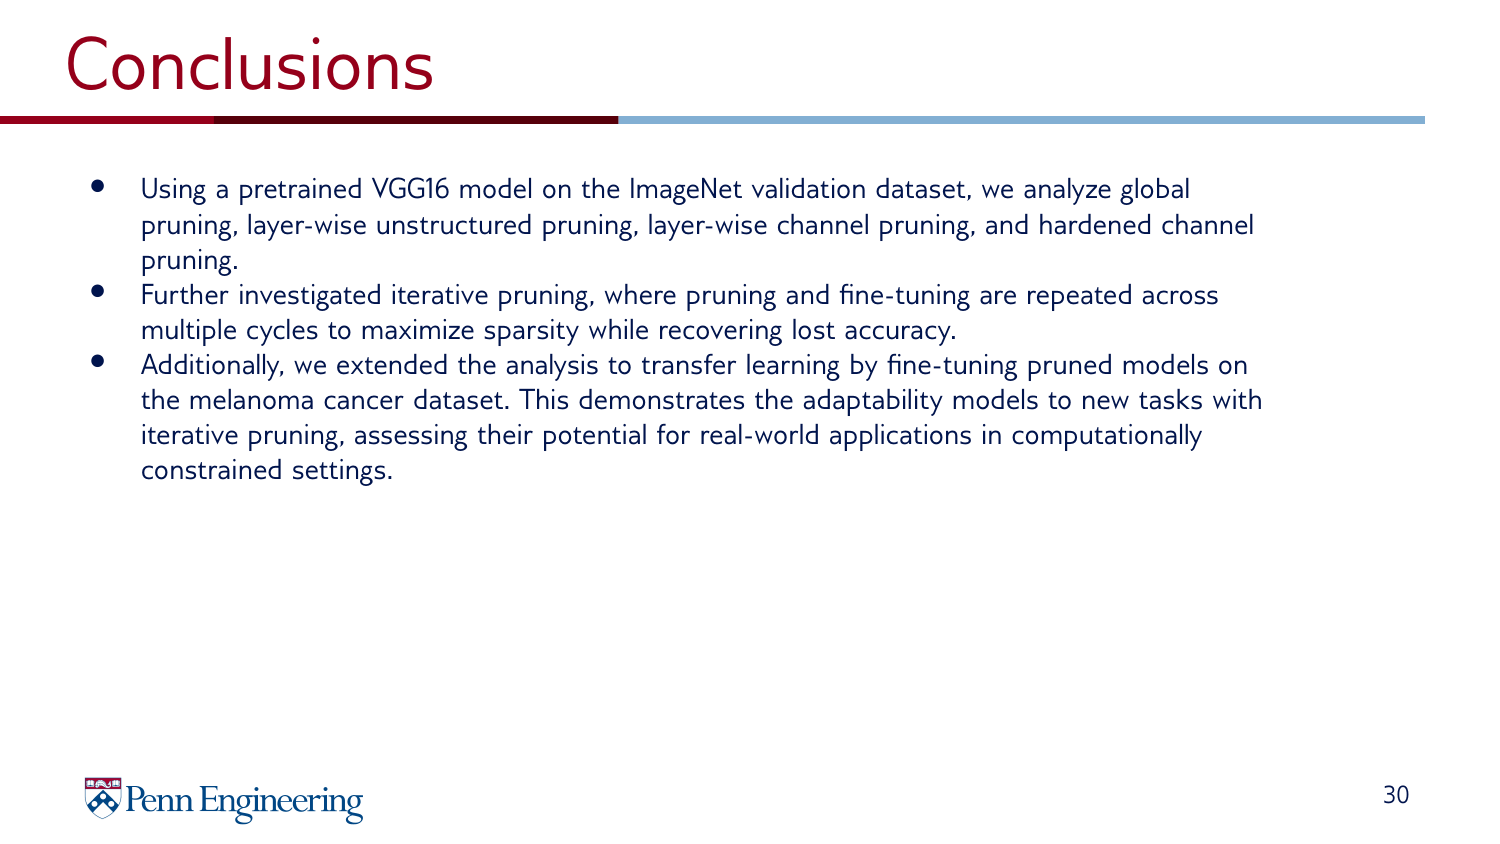

# Conclusions
Using a pretrained VGG16 model on the ImageNet validation dataset, we analyze global pruning, layer-wise unstructured pruning, layer-wise channel pruning, and hardened channel pruning.
Further investigated iterative pruning, where pruning and fine-tuning are repeated across multiple cycles to maximize sparsity while recovering lost accuracy.
Additionally, we extended the analysis to transfer learning by fine-tuning pruned models on the melanoma cancer dataset. This demonstrates the adaptability models to new tasks with iterative pruning, assessing their potential for real-world applications in computationally constrained settings.

30